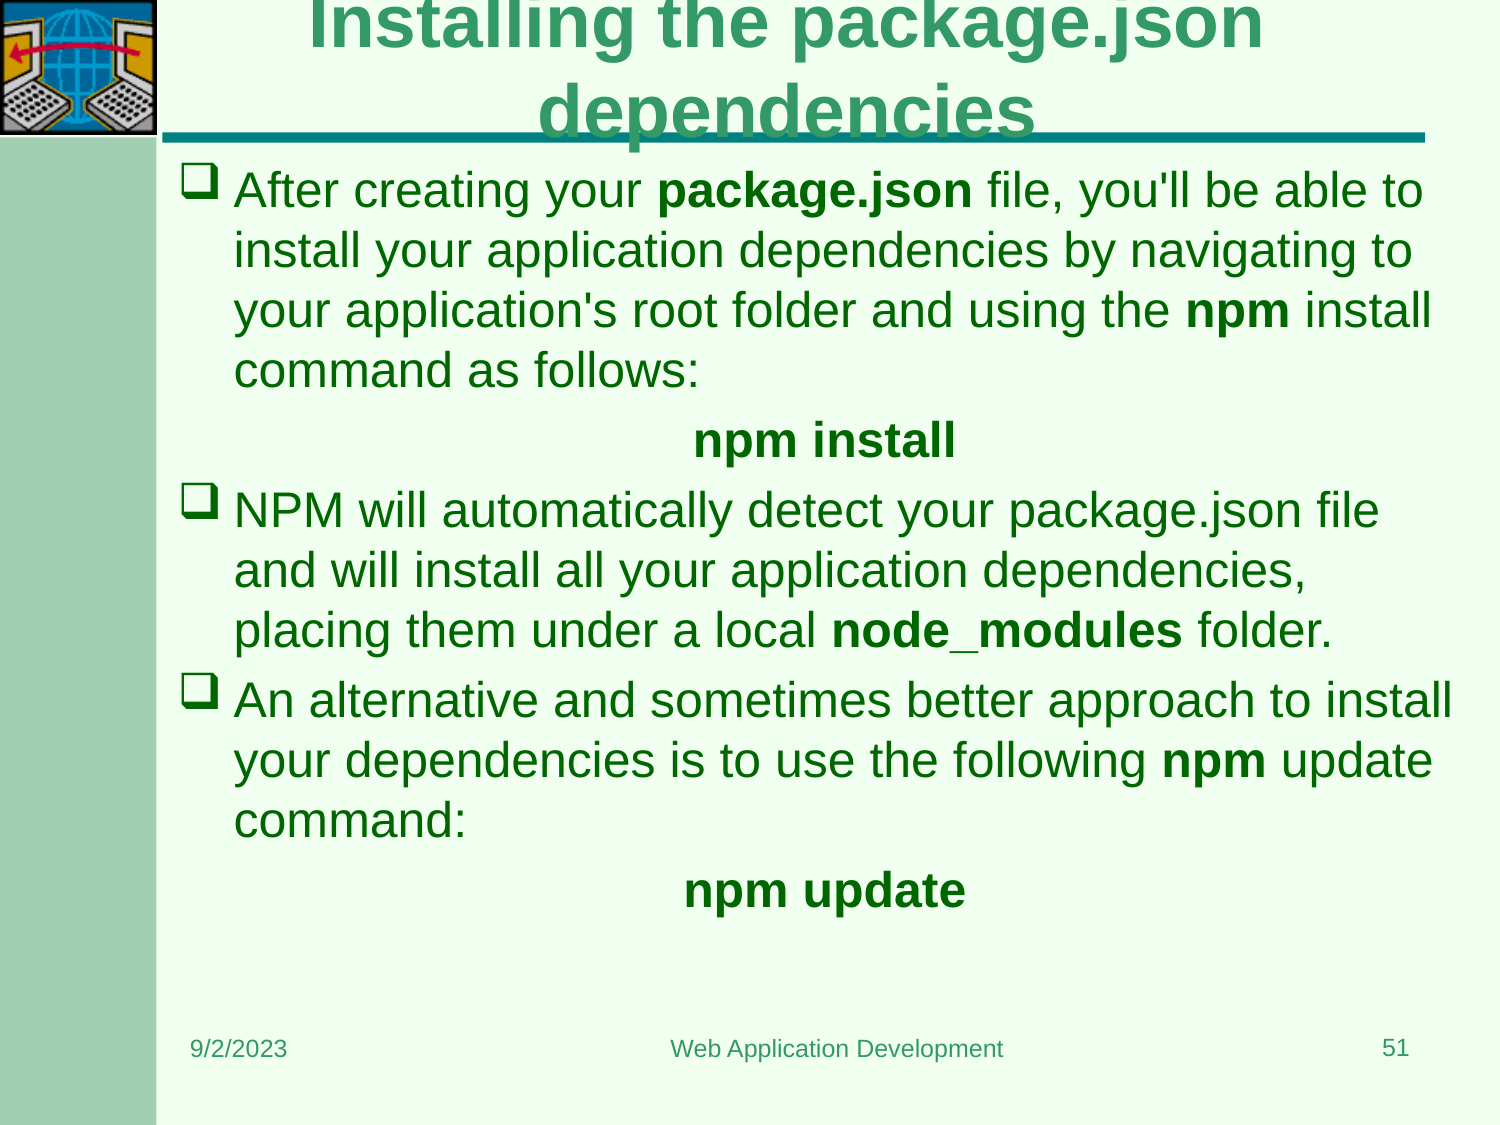

# Installing the package.json dependencies
After creating your package.json file, you'll be able to install your application dependencies by navigating to your application's root folder and using the npm install command as follows:
npm install
NPM will automatically detect your package.json file and will install all your application dependencies, placing them under a local node_modules folder.
An alternative and sometimes better approach to install your dependencies is to use the following npm update command:
npm update
51
9/2/2023
Web Application Development